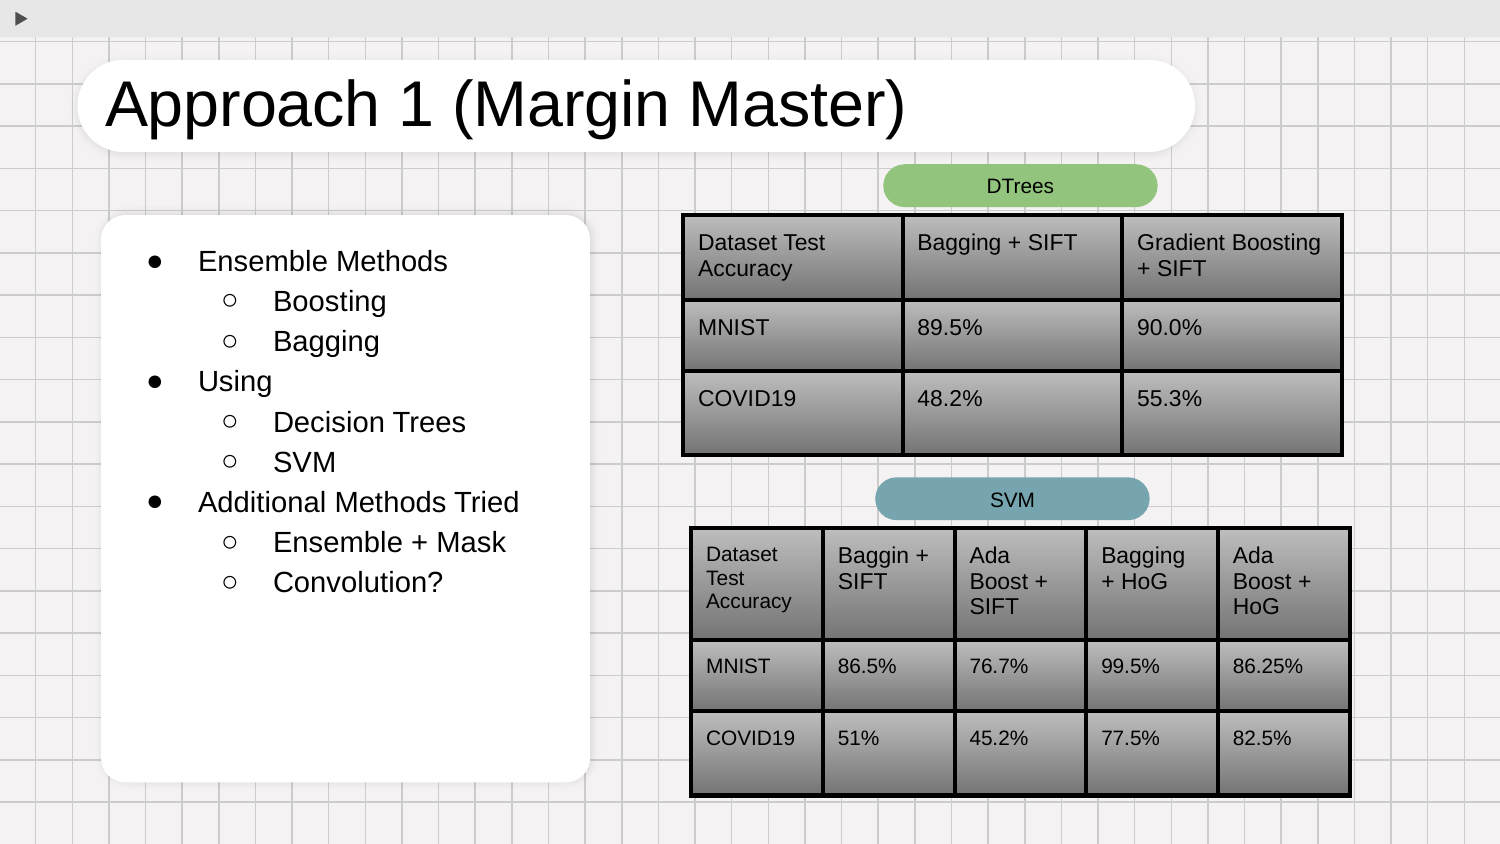

# Approach 1 (Margin Master)

DTrees
Ensemble Methods
Boosting
Bagging
Using
Decision Trees
SVM
Additional Methods Tried
Ensemble + Mask
Convolution?
| Dataset Test Accuracy | Bagging + SIFT | Gradient Boosting + SIFT |
| --- | --- | --- |
| MNIST | 89.5% | 90.0% |
| COVID19 | 48.2% | 55.3% |
SVM
| Dataset Test Accuracy | Baggin + SIFT | Ada Boost + SIFT | Bagging + HoG | Ada Boost + HoG |
| --- | --- | --- | --- | --- |
| MNIST | 86.5% | 76.7% | 99.5% | 86.25% |
| COVID19 | 51% | 45.2% | 77.5% | 82.5% |